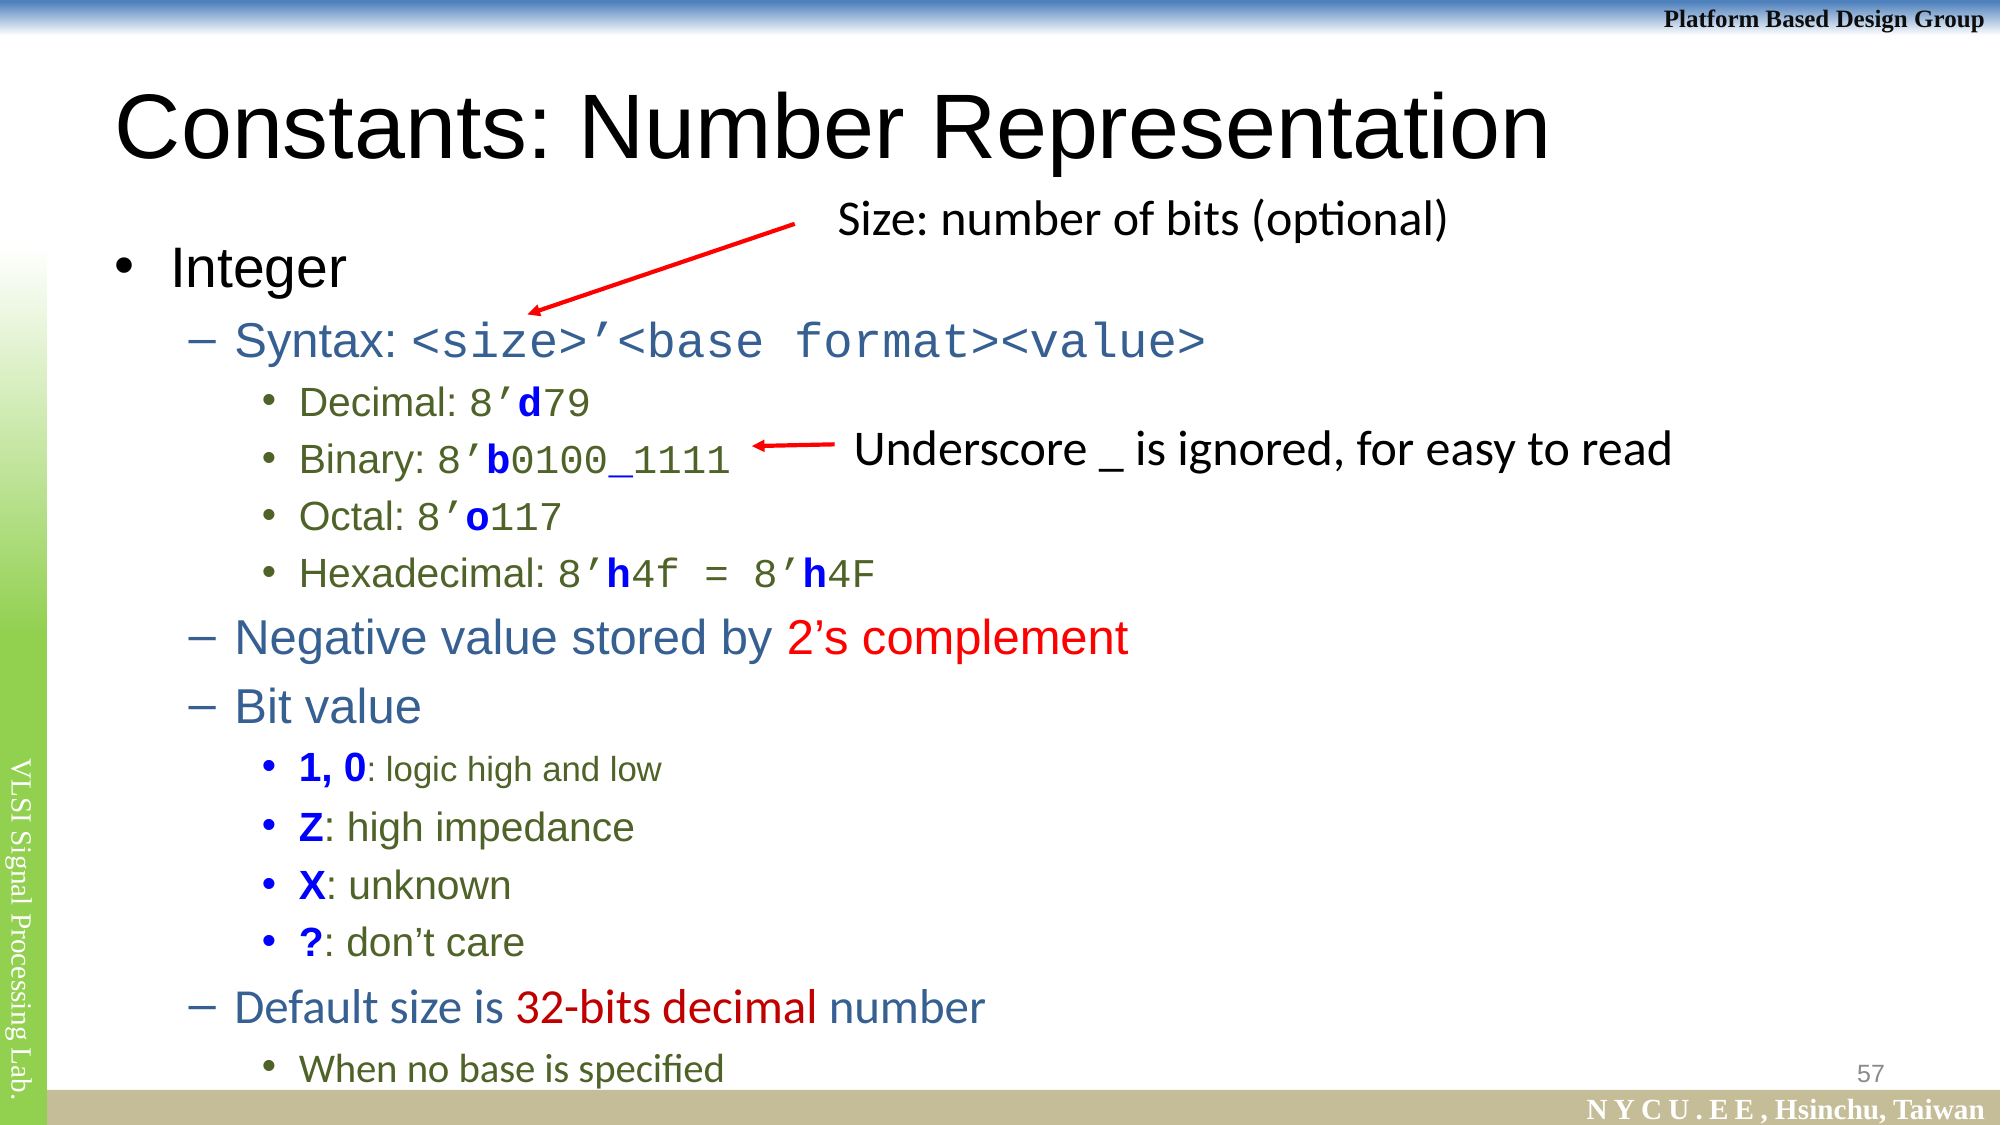

# Constants: Number Representation
Size: number of bits (optional)
Integer
Syntax: <size>’<base format><value>
Decimal: 8’d79
Binary: 8’b0100_1111
Octal: 8’o117
Hexadecimal: 8’h4f = 8’h4F
Negative value stored by 2’s complement
Bit value
1, 0: logic high and low
Z: high impedance
X: unknown
?: don’t care
Default size is 32-bits decimal number
When no base is specified
Underscore _ is ignored, for easy to read

57